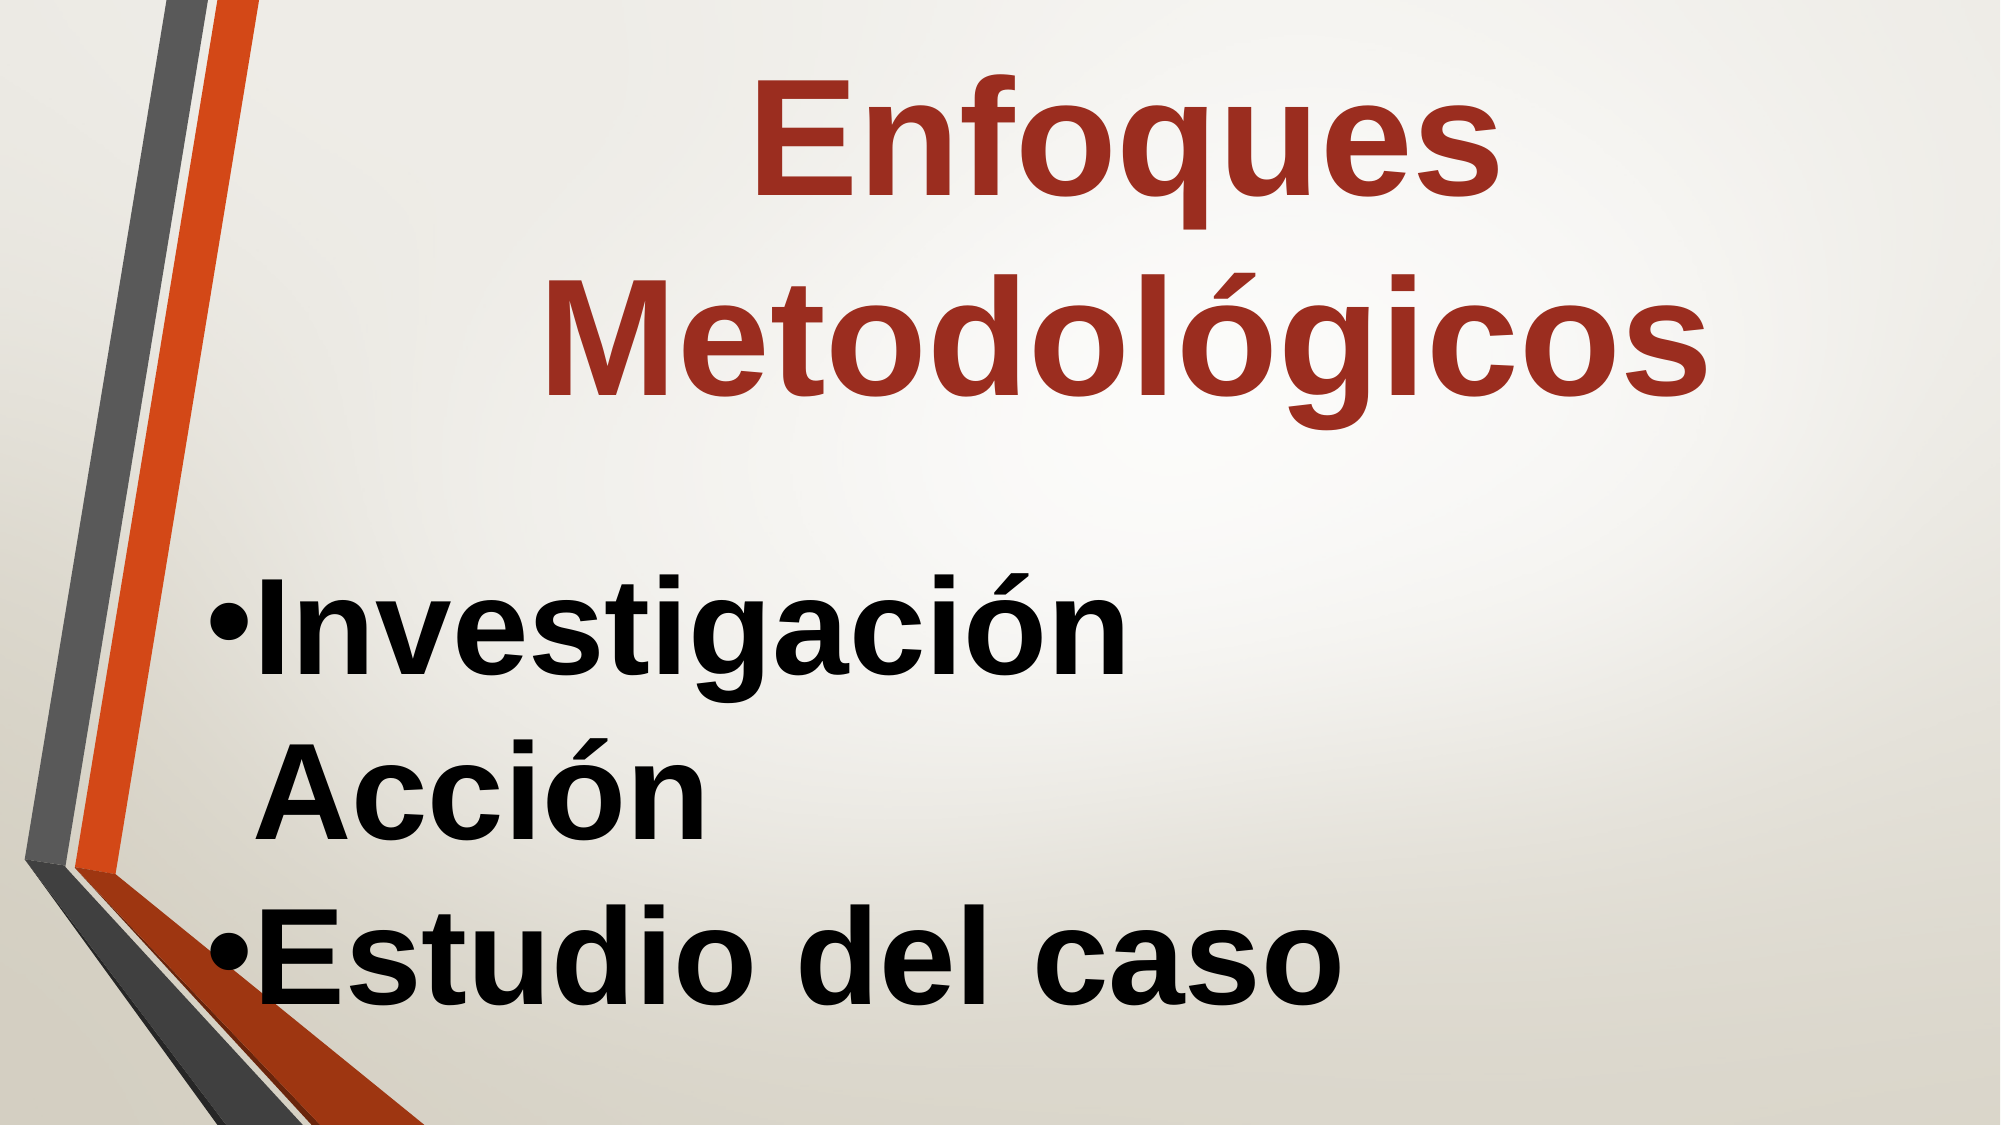

Enfoques Metodológicos
Investigación Acción
Estudio del caso